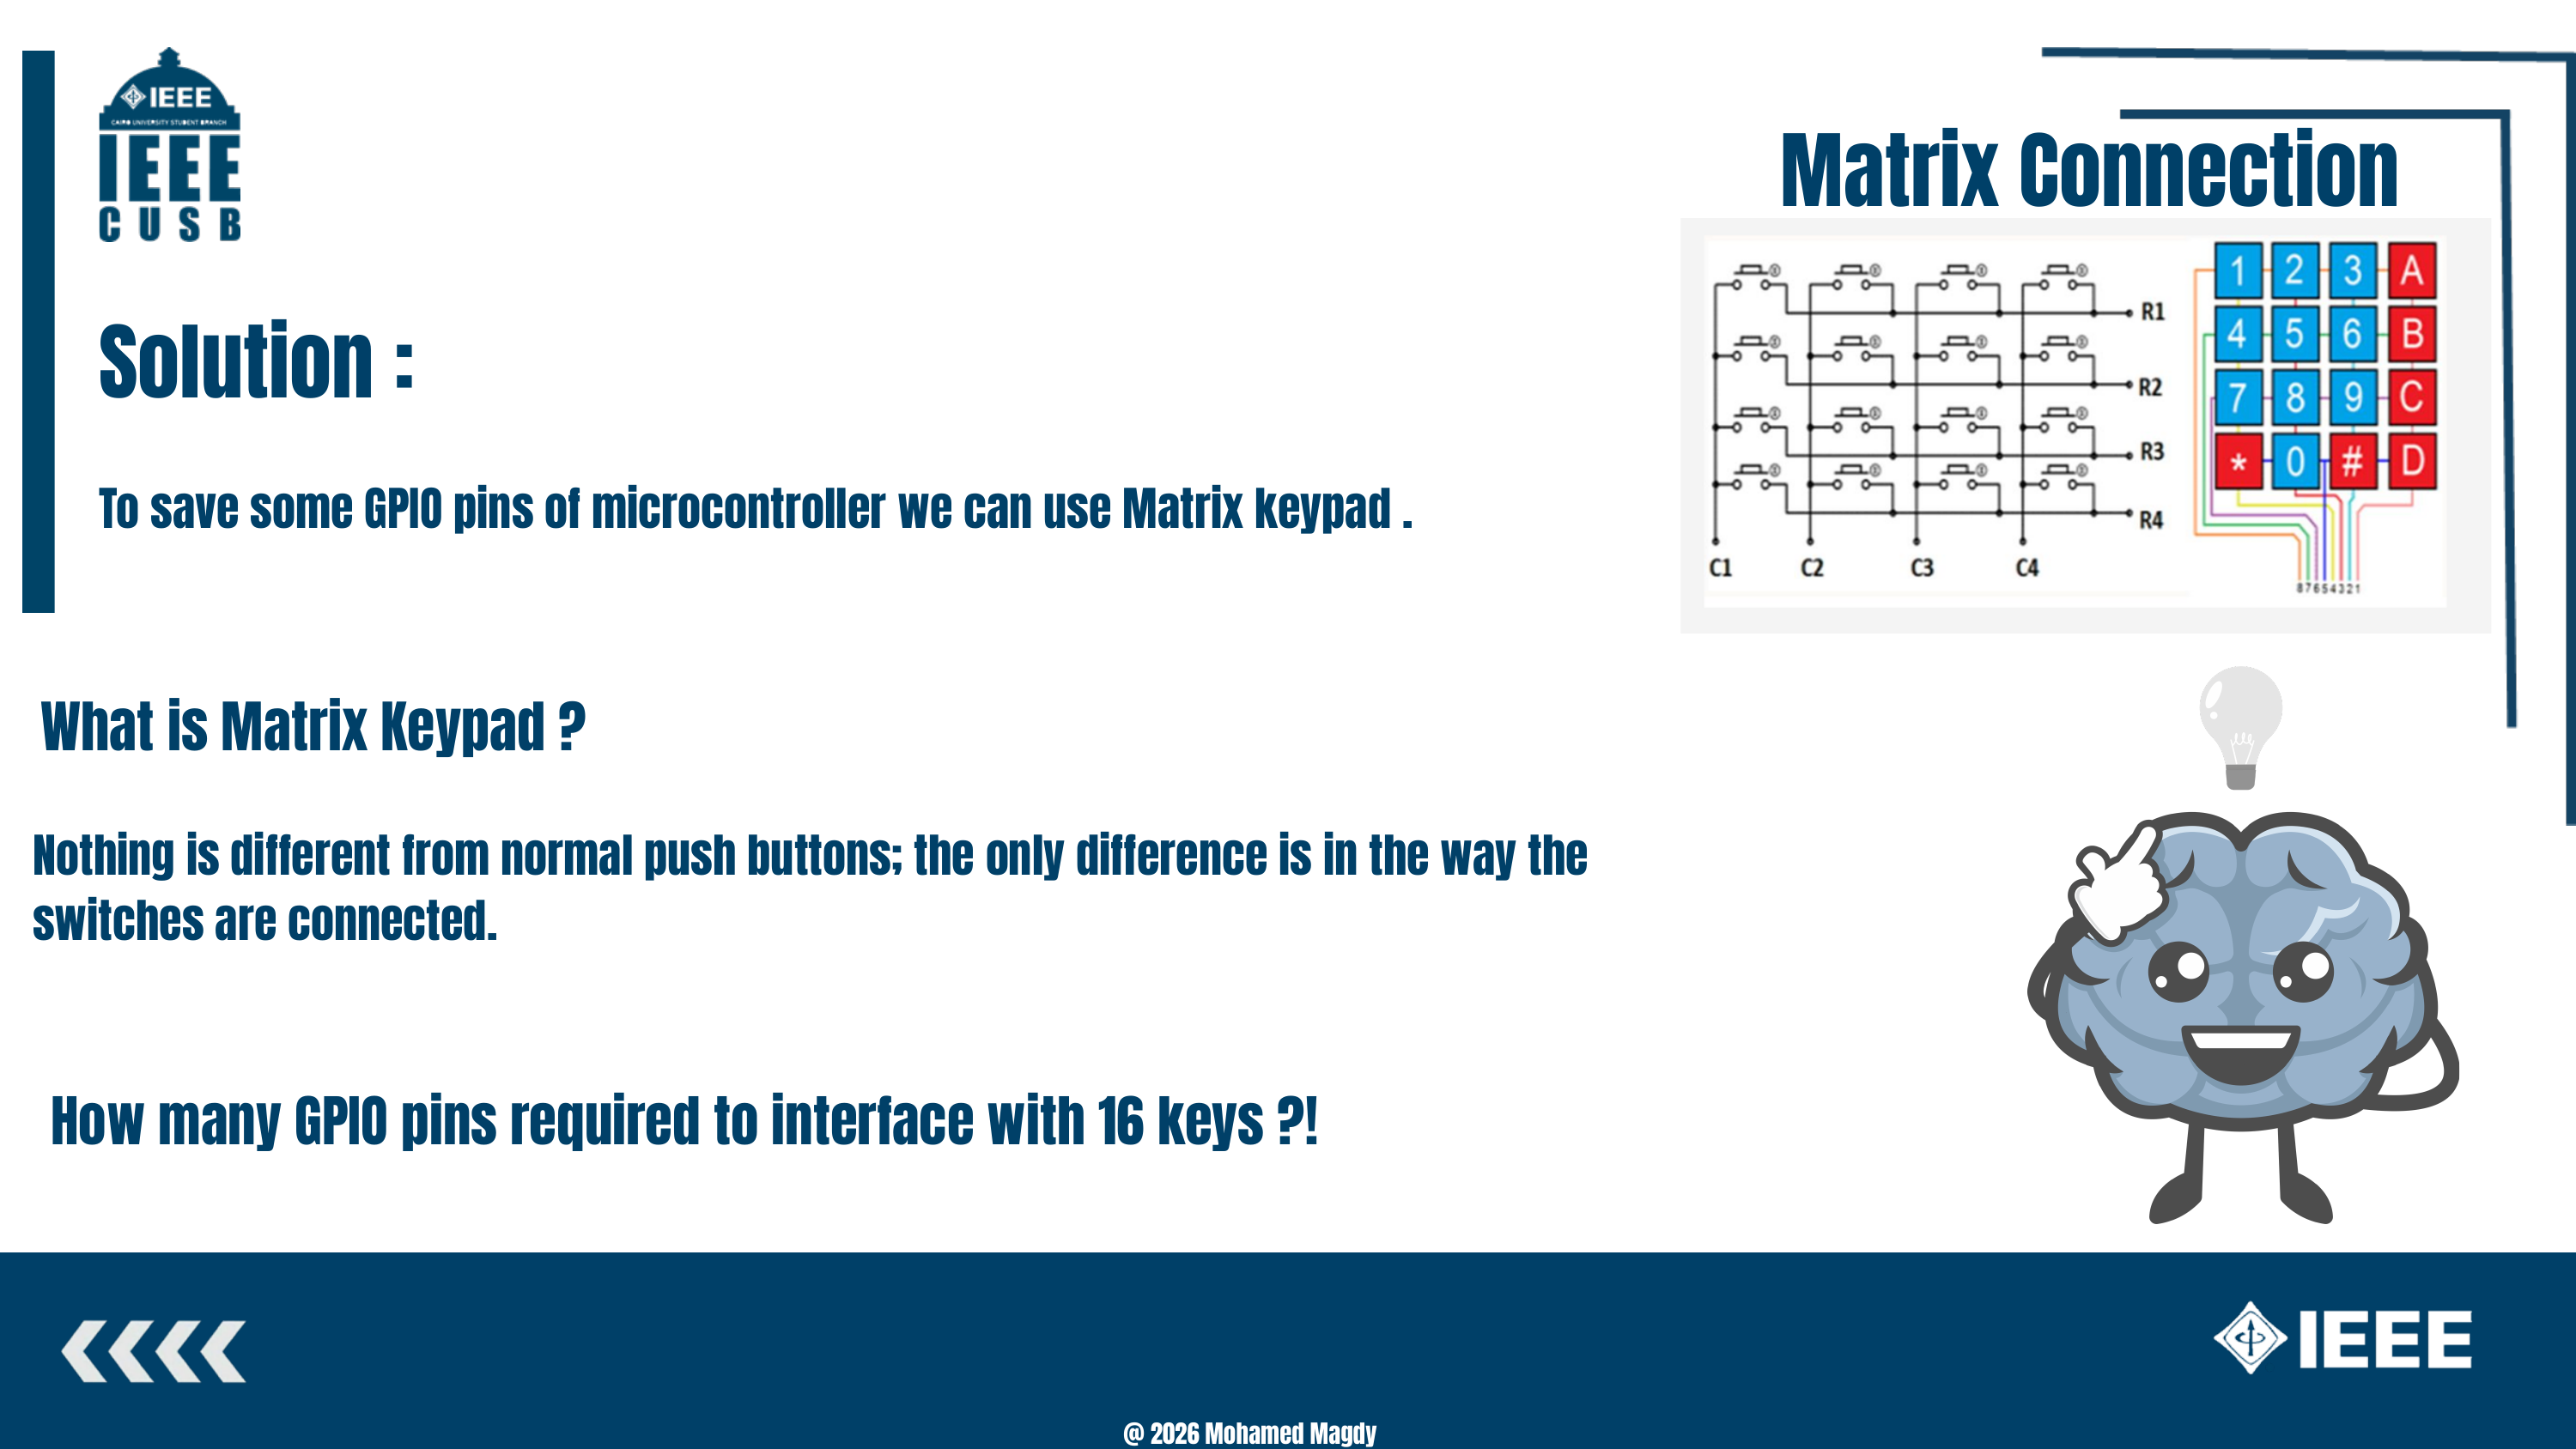

Matrix Connection

Solution :
To save some GPIO pins of microcontroller we can use Matrix keypad .

What is Matrix Keypad ?
Nothing is different from normal push buttons; the only difference is in the way the switches are connected.
How many GPIO pins required to interface with 16 keys ?!

@ 2026 Mohamed Magdy